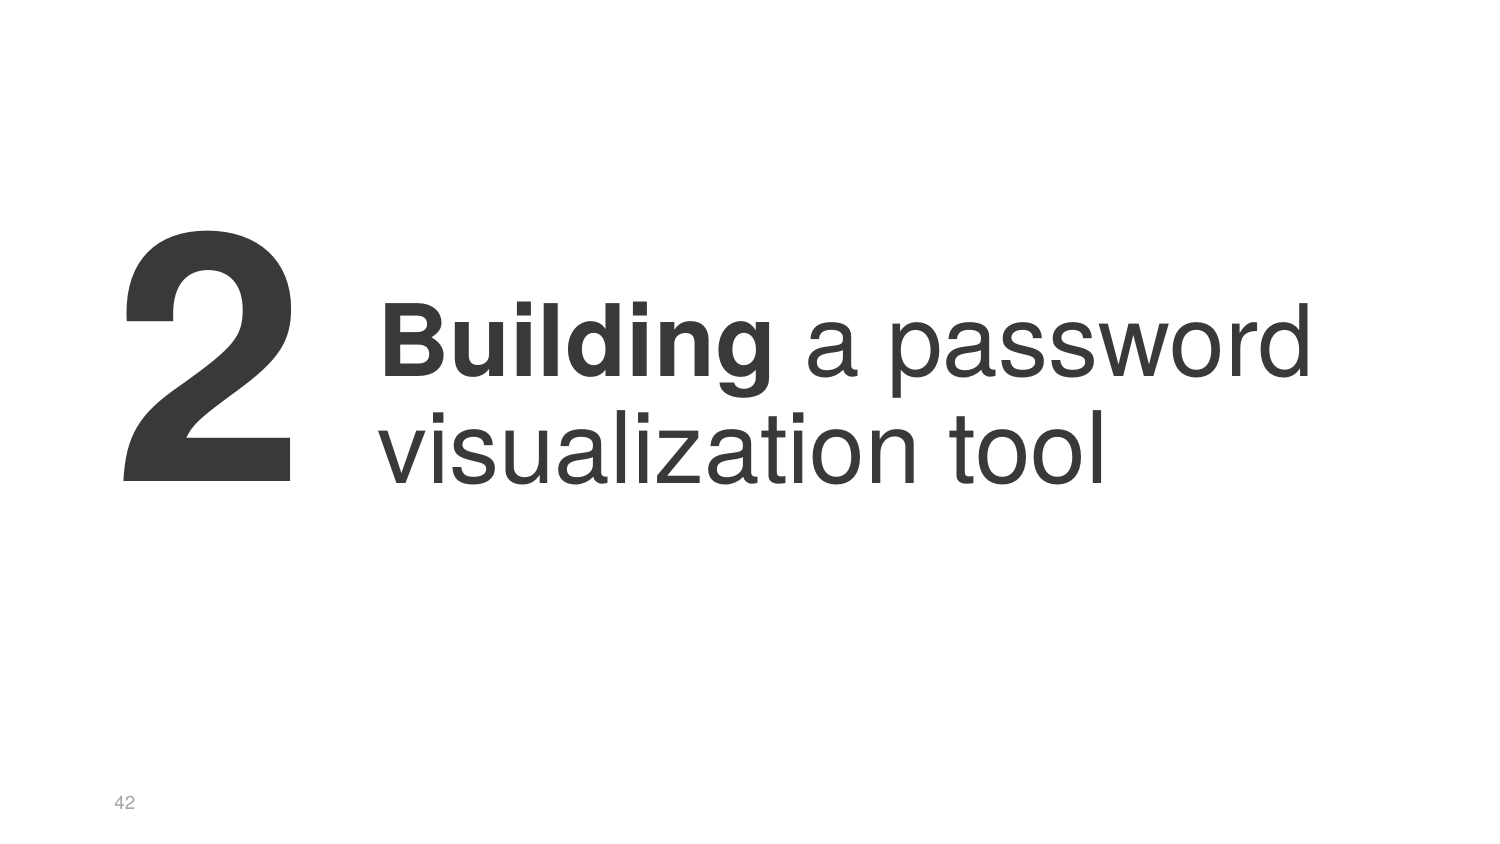

# 2
Building a password
visualization tool

42